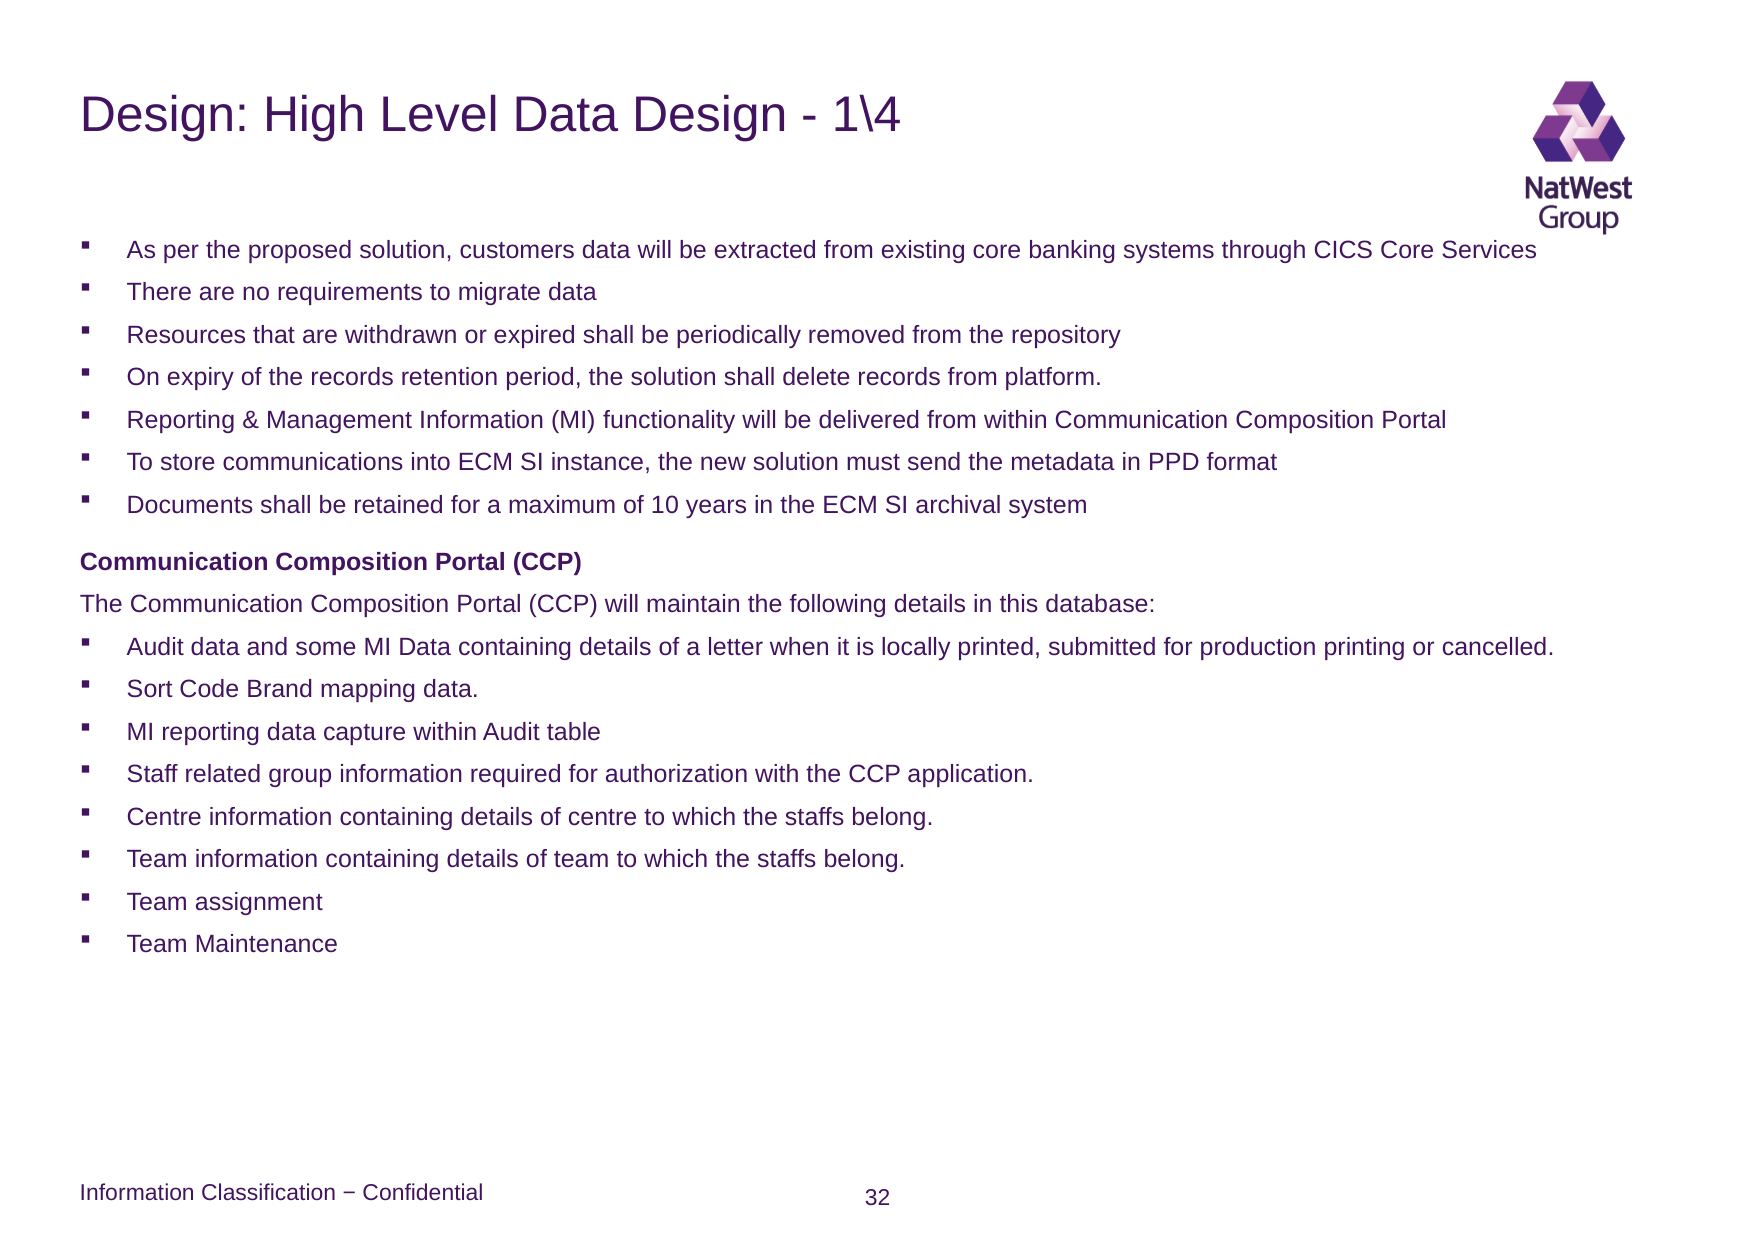

# Design: High Level Data Design - 1\4
As per the proposed solution, customers data will be extracted from existing core banking systems through CICS Core Services
There are no requirements to migrate data
Resources that are withdrawn or expired shall be periodically removed from the repository
On expiry of the records retention period, the solution shall delete records from platform.
Reporting & Management Information (MI) functionality will be delivered from within Communication Composition Portal
To store communications into ECM SI instance, the new solution must send the metadata in PPD format
Documents shall be retained for a maximum of 10 years in the ECM SI archival system

Communication Composition Portal (CCP)
The Communication Composition Portal (CCP) will maintain the following details in this database:
Audit data and some MI Data containing details of a letter when it is locally printed, submitted for production printing or cancelled.
Sort Code Brand mapping data.
MI reporting data capture within Audit table
Staff related group information required for authorization with the CCP application.
Centre information containing details of centre to which the staffs belong.
Team information containing details of team to which the staffs belong.
Team assignment
Team Maintenance

32